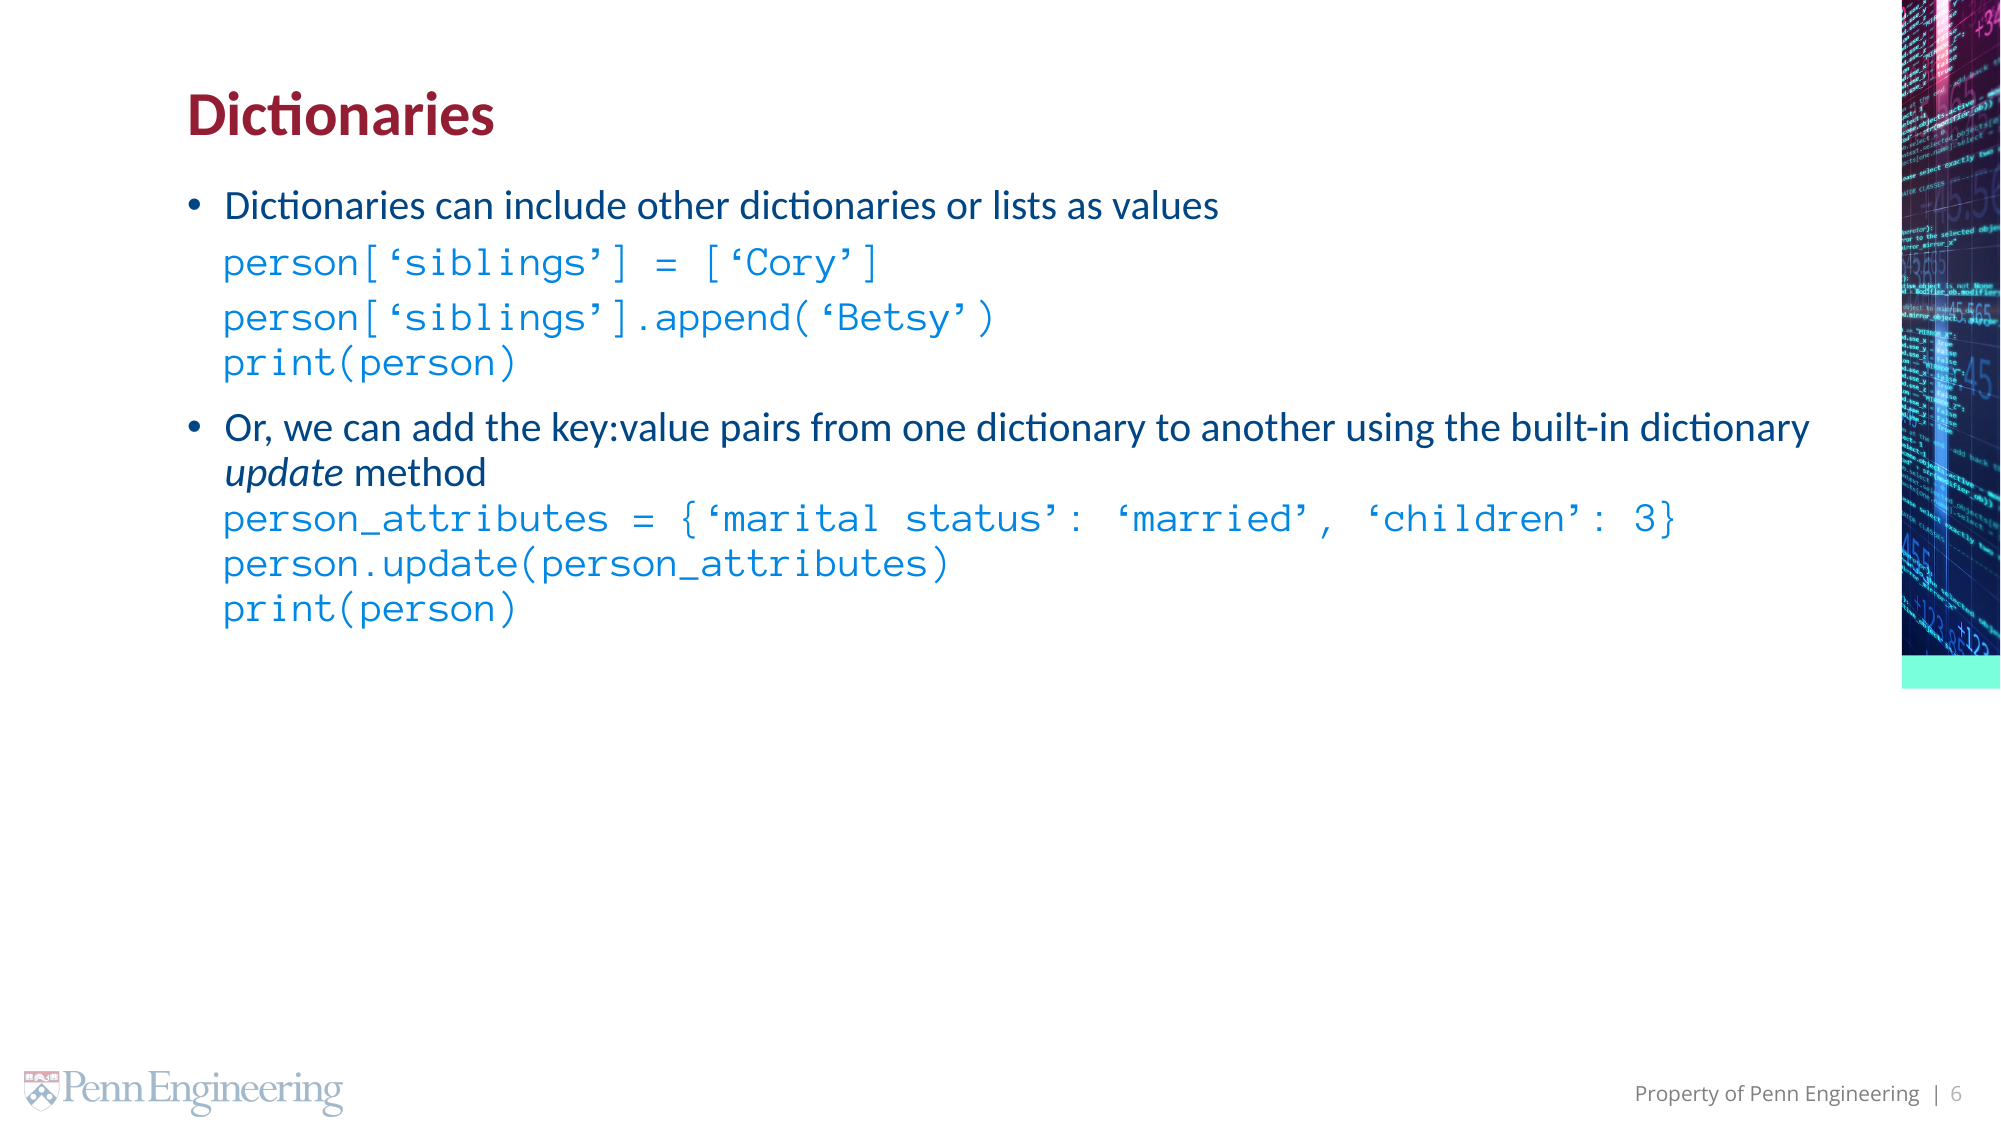

# Dictionaries
Dictionaries can include other dictionaries or lists as values
person[‘siblings’] = [‘Cory’]
person[‘siblings’].append(‘Betsy’)
print(person)
Or, we can add the key:value pairs from one dictionary to another using the built-in dictionary update method
person_attributes = {‘marital status’: ‘married’, ‘children’: 3}
person.update(person_attributes)
print(person)

6